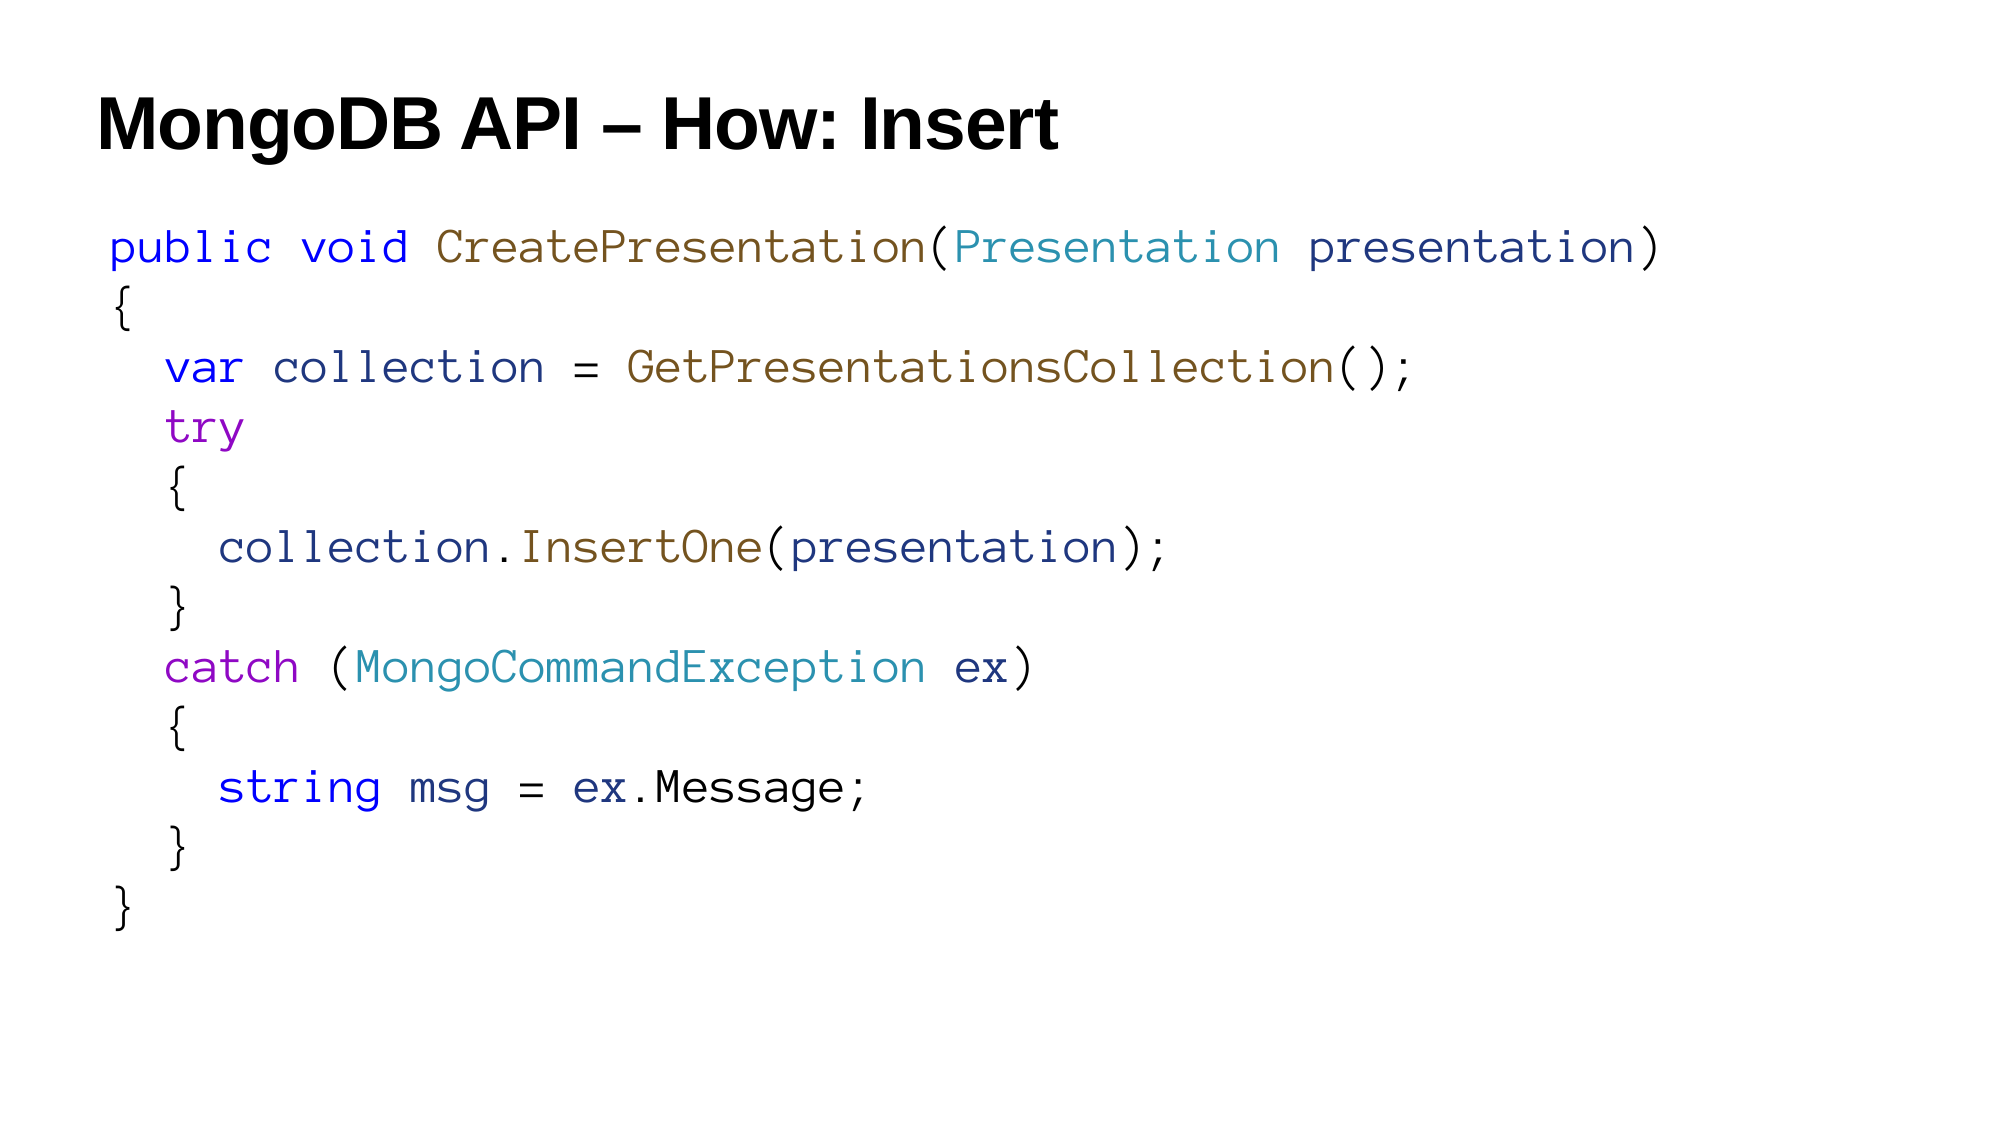

# MongoDB API – How: Insert
public void CreatePresentation(Presentation presentation)
{
  var collection = GetPresentationsCollection();
  try
  {
    collection.InsertOne(presentation);
  }
  catch (MongoCommandException ex)
  {
    string msg = ex.Message;
  }
}